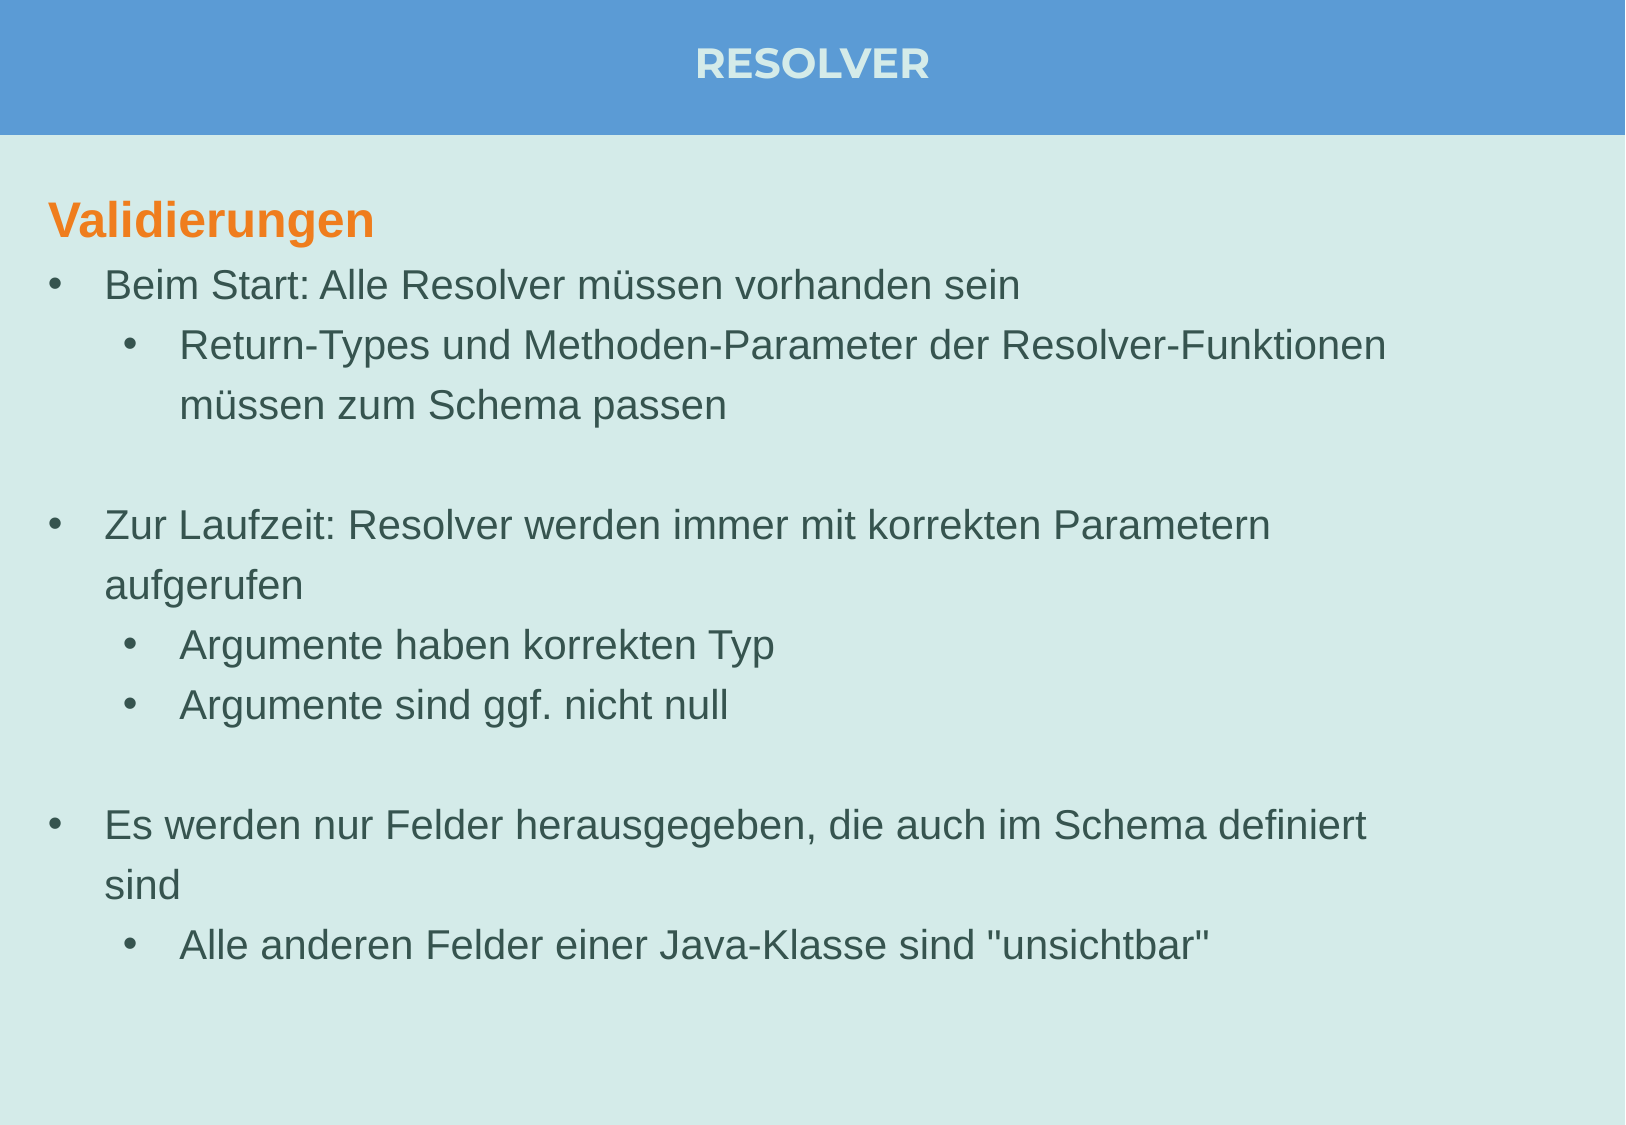

#
Resolver
Validierungen
Beim Start: Alle Resolver müssen vorhanden sein
Return-Types und Methoden-Parameter der Resolver-Funktionen müssen zum Schema passen

Zur Laufzeit: Resolver werden immer mit korrekten Parametern aufgerufen
Argumente haben korrekten Typ
Argumente sind ggf. nicht null

Es werden nur Felder herausgegeben, die auch im Schema definiert sind
Alle anderen Felder einer Java-Klasse sind "unsichtbar"